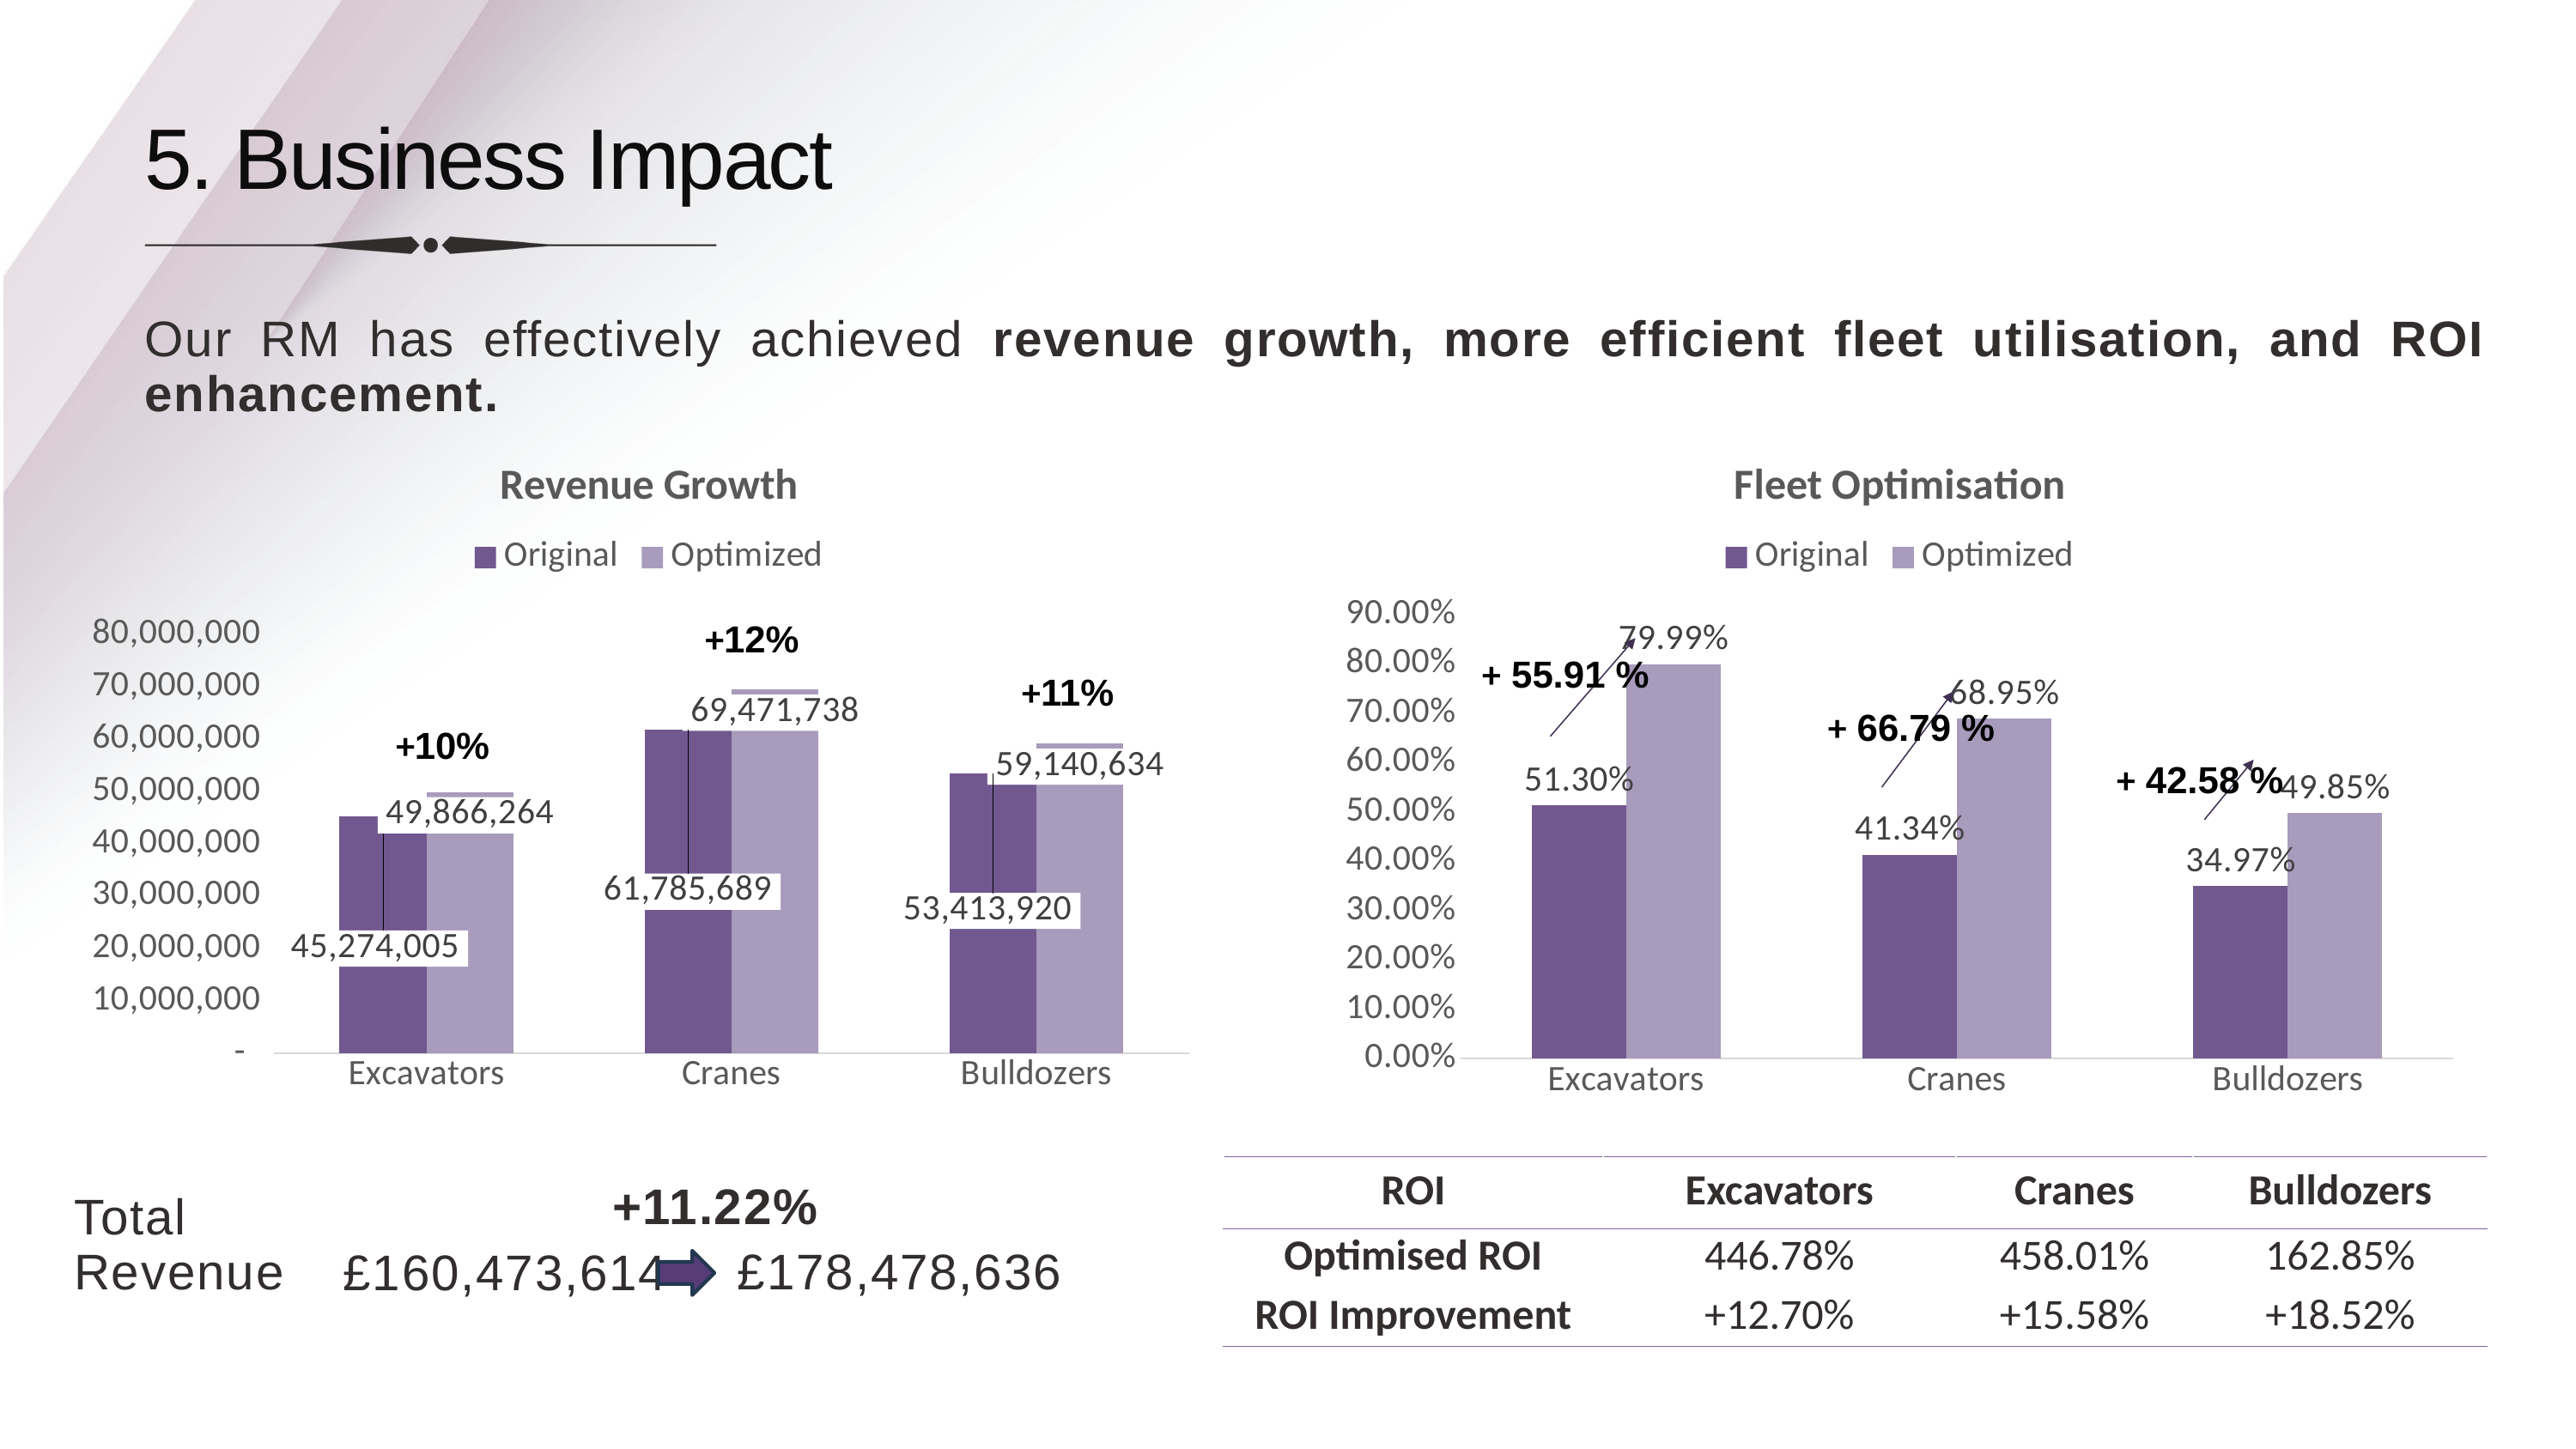

5. Business Impact

Our RM has effectively achieved revenue growth, more efficient fleet utilisation, and ROI enhancement.

### Chart: Revenue Growth

| Category | Original | Optimized |
|---|---|---|
| Excavators | 45274005.0 | 49866264.0 |
| Cranes | 61785689.0 | 69471738.0 |
| Bulldozers | 53413920.0 | 59140634.0 |

### Chart: Fleet Optimisation

| Category | Original | Optimized |
|---|---|---|
| Excavators | 0.5130492998721433 | 0.7999 |
| Cranes | 0.41339009908323276 | 0.6895 |
| Bulldozers | 0.34966647647792237 | 0.4985 |
+ 55.91 %
+ 66.79 %
+ 42.58 %
+12%
+11%
+10%
| ROI | Excavators | Cranes | Bulldozers |
| --- | --- | --- | --- |
| Optimised ROI | 446.78% | 458.01% | 162.85% |
| ROI Improvement | +12.70% | +15.58% | +18.52% |
+11.22%
Total Revenue

£178,478,636
£160,473,614